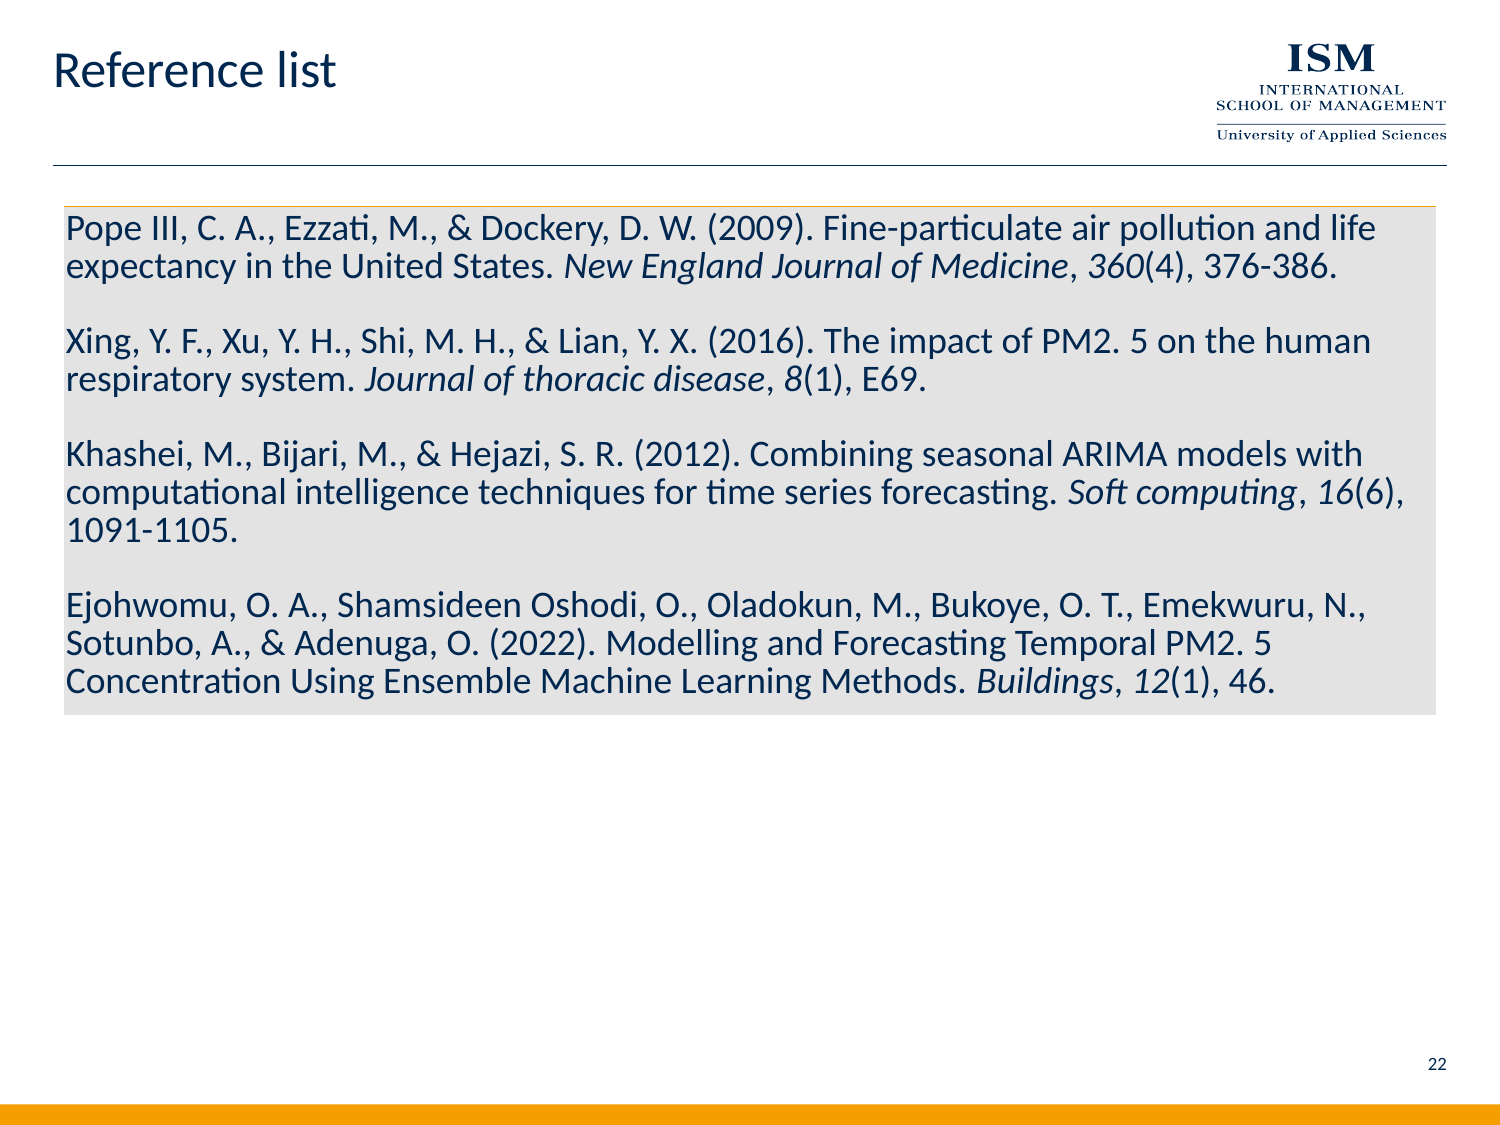

# Reference list
|  |
| --- |
| Pope III, C. A., Ezzati, M., & Dockery, D. W. (2009). Fine-particulate air pollution and life expectancy in the United States. New England Journal of Medicine, 360(4), 376-386. Xing, Y. F., Xu, Y. H., Shi, M. H., & Lian, Y. X. (2016). The impact of PM2. 5 on the human respiratory system. Journal of thoracic disease, 8(1), E69. Khashei, M., Bijari, M., & Hejazi, S. R. (2012). Combining seasonal ARIMA models with computational intelligence techniques for time series forecasting. Soft computing, 16(6), 1091-1105. Ejohwomu, O. A., Shamsideen Oshodi, O., Oladokun, M., Bukoye, O. T., Emekwuru, N., Sotunbo, A., & Adenuga, O. (2022). Modelling and Forecasting Temporal PM2. 5 Concentration Using Ensemble Machine Learning Methods. Buildings, 12(1), 46. |

22